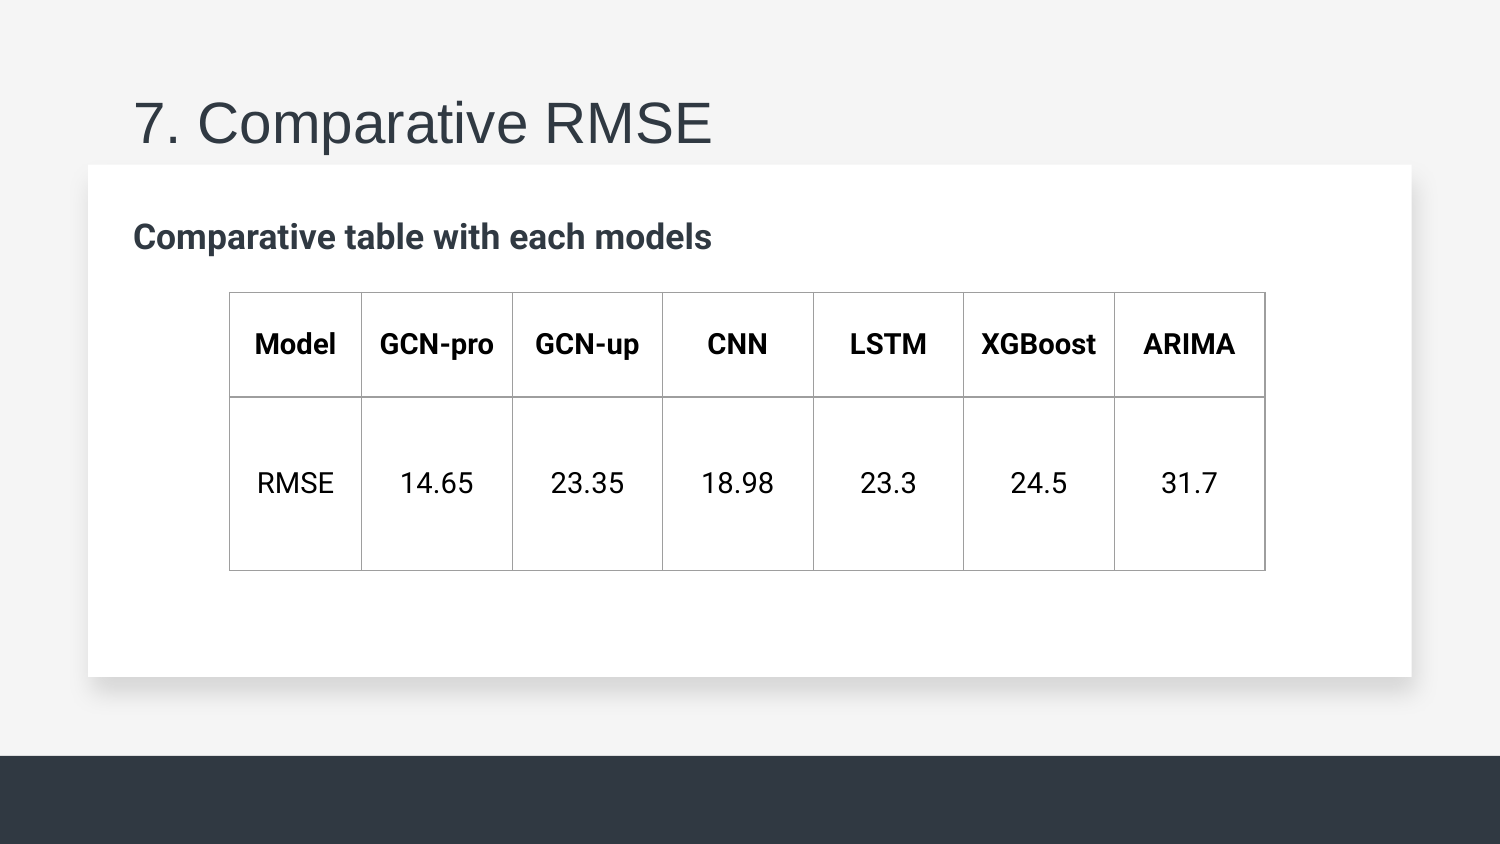

# 7. Comparative RMSE

Comparative table with each models
| Model | GCN-pro | GCN-up | CNN | LSTM | XGBoost | ARIMA |
| --- | --- | --- | --- | --- | --- | --- |
| RMSE | 14.65 | 23.35 | 18.98 | 23.3 | 24.5 | 31.7 |